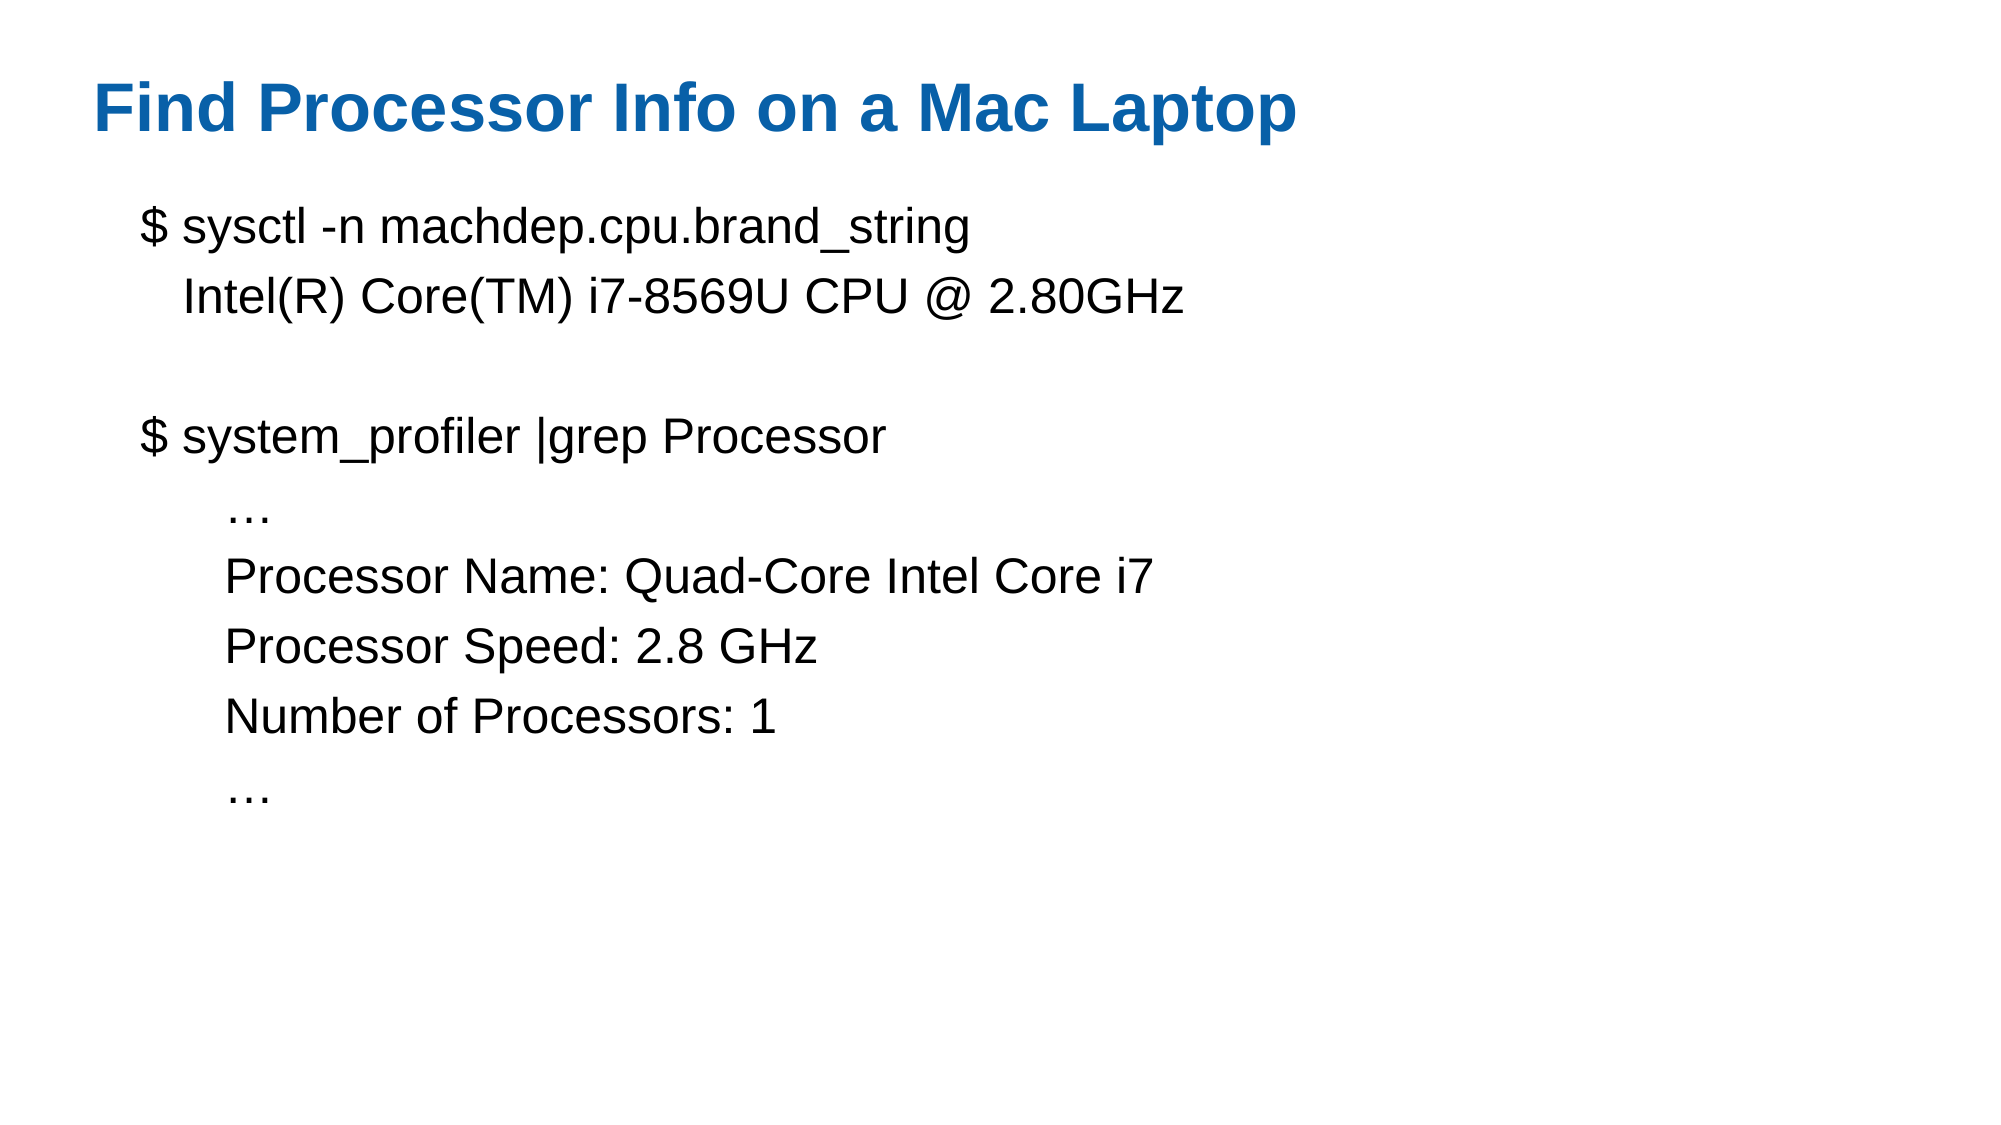

Find Processor Info on a Mac Laptop
$ sysctl -n machdep.cpu.brand_string
   Intel(R) Core(TM) i7-8569U CPU @ 2.80GHz

$ system_profiler |grep Processor
      …
      Processor Name: Quad-Core Intel Core i7
      Processor Speed: 2.8 GHz
      Number of Processors: 1
      …